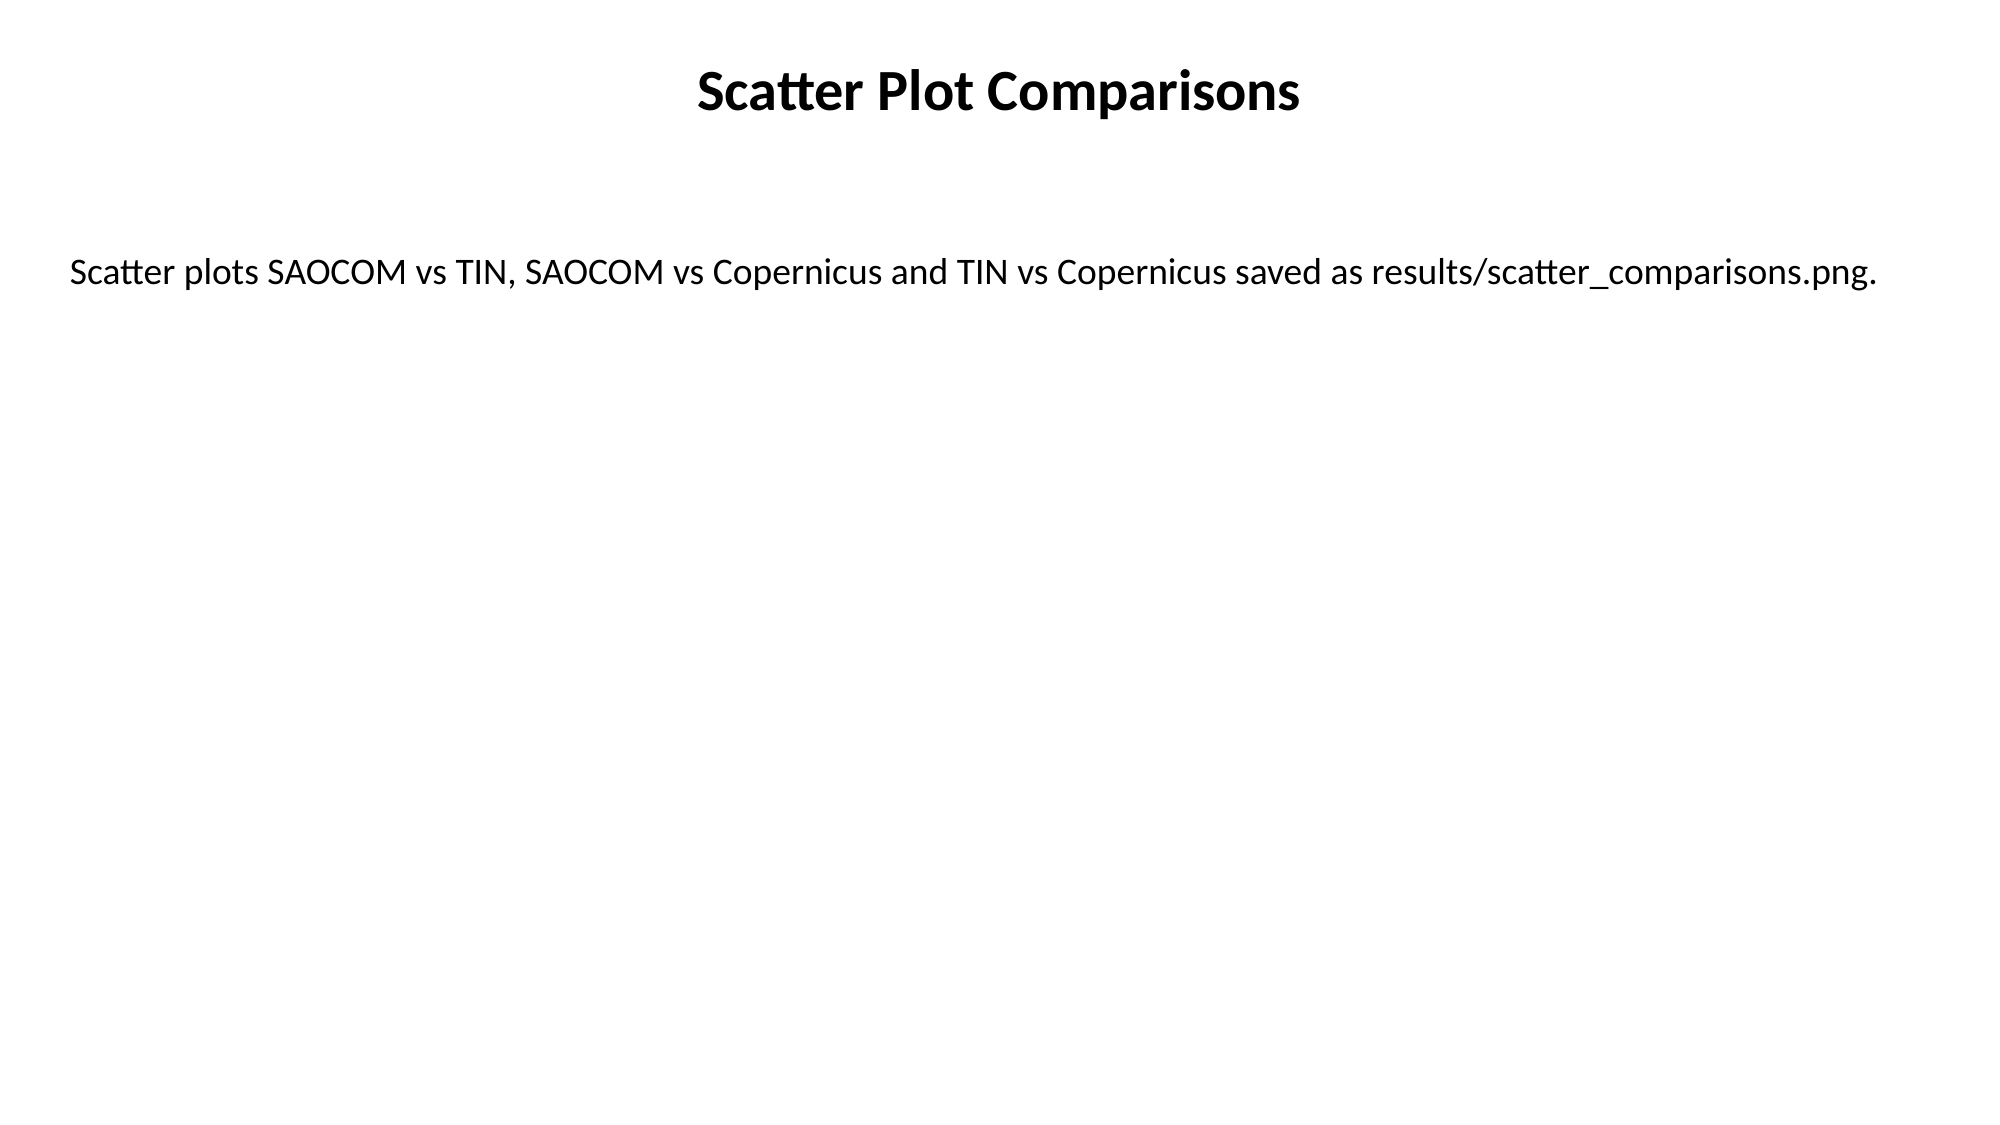

Scatter Plot Comparisons
Scatter plots SAOCOM vs TIN, SAOCOM vs Copernicus and TIN vs Copernicus saved as results/scatter_comparisons.png.